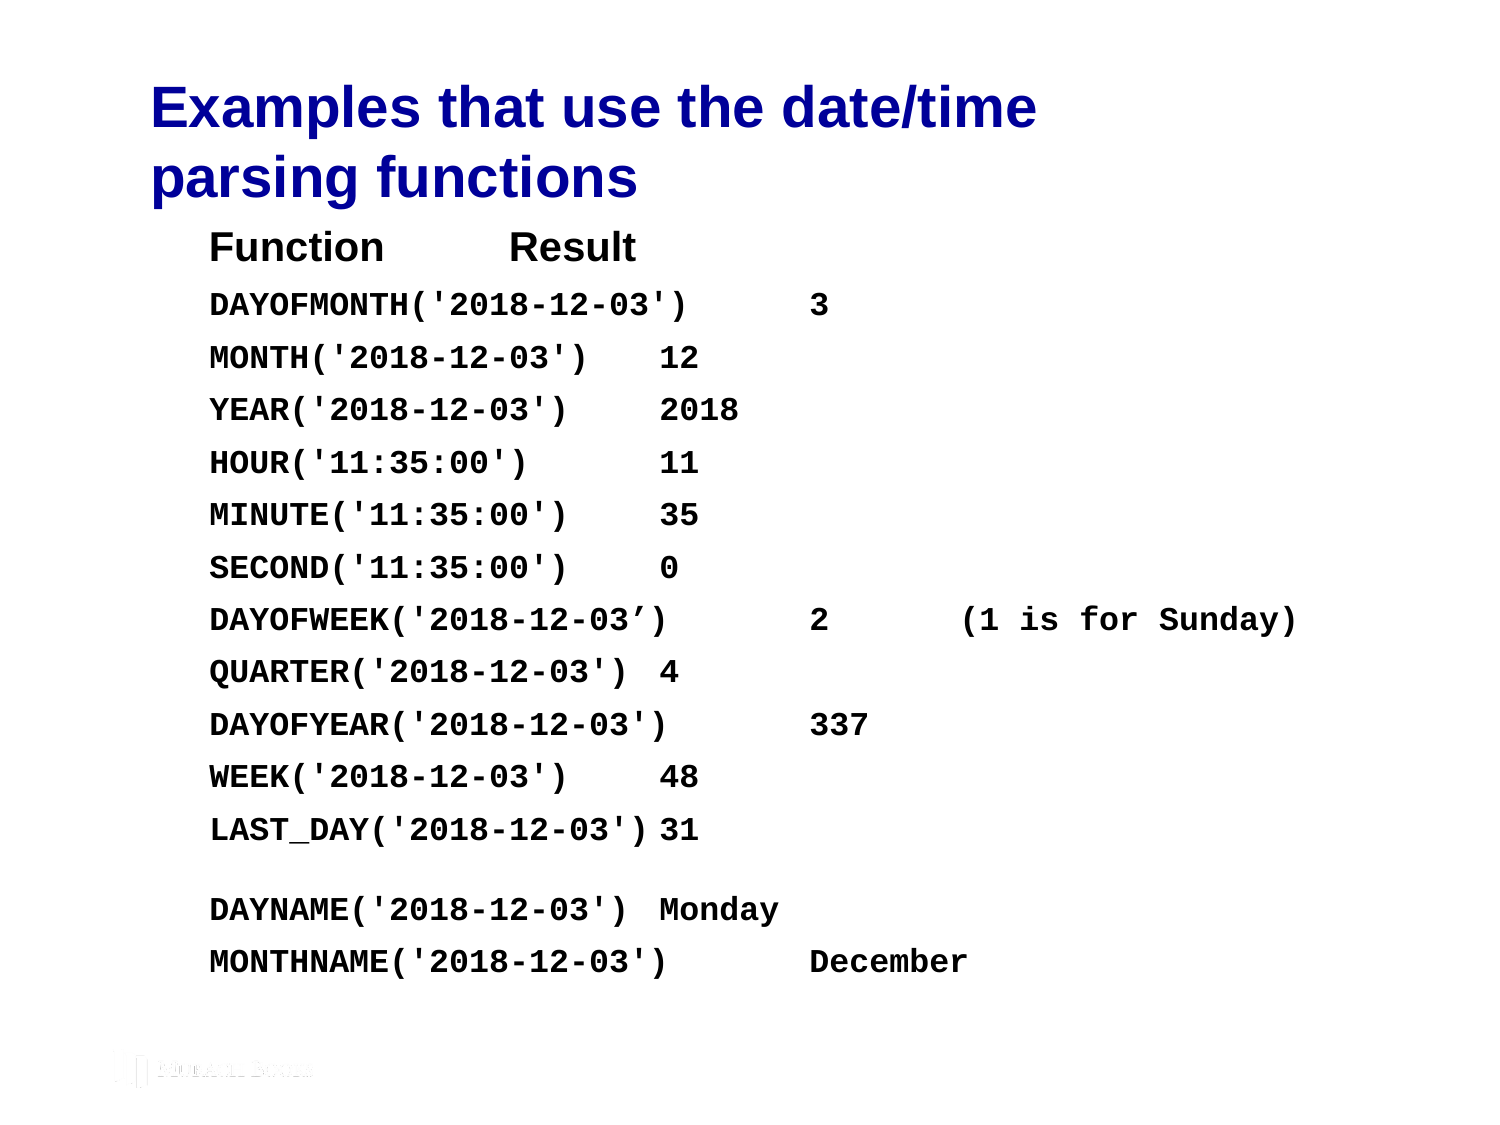

# Examples that use the date/time parsing functions
Function	Result
DAYOFMONTH('2018-12-03')	3
MONTH('2018-12-03')	12
YEAR('2018-12-03')	2018
HOUR('11:35:00')	11
MINUTE('11:35:00')	35
SECOND('11:35:00')	0
DAYOFWEEK('2018-12-03’)	2	(1 is for Sunday)
QUARTER('2018-12-03')	4
DAYOFYEAR('2018-12-03')	337
WEEK('2018-12-03')	48
LAST_DAY('2018-12-03')	31

DAYNAME('2018-12-03')	Monday
MONTHNAME('2018-12-03')	December

© 2019, Mike Murach & Associates, Inc.
Murach’s MySQL 3rd Edition

C9, Slide 317